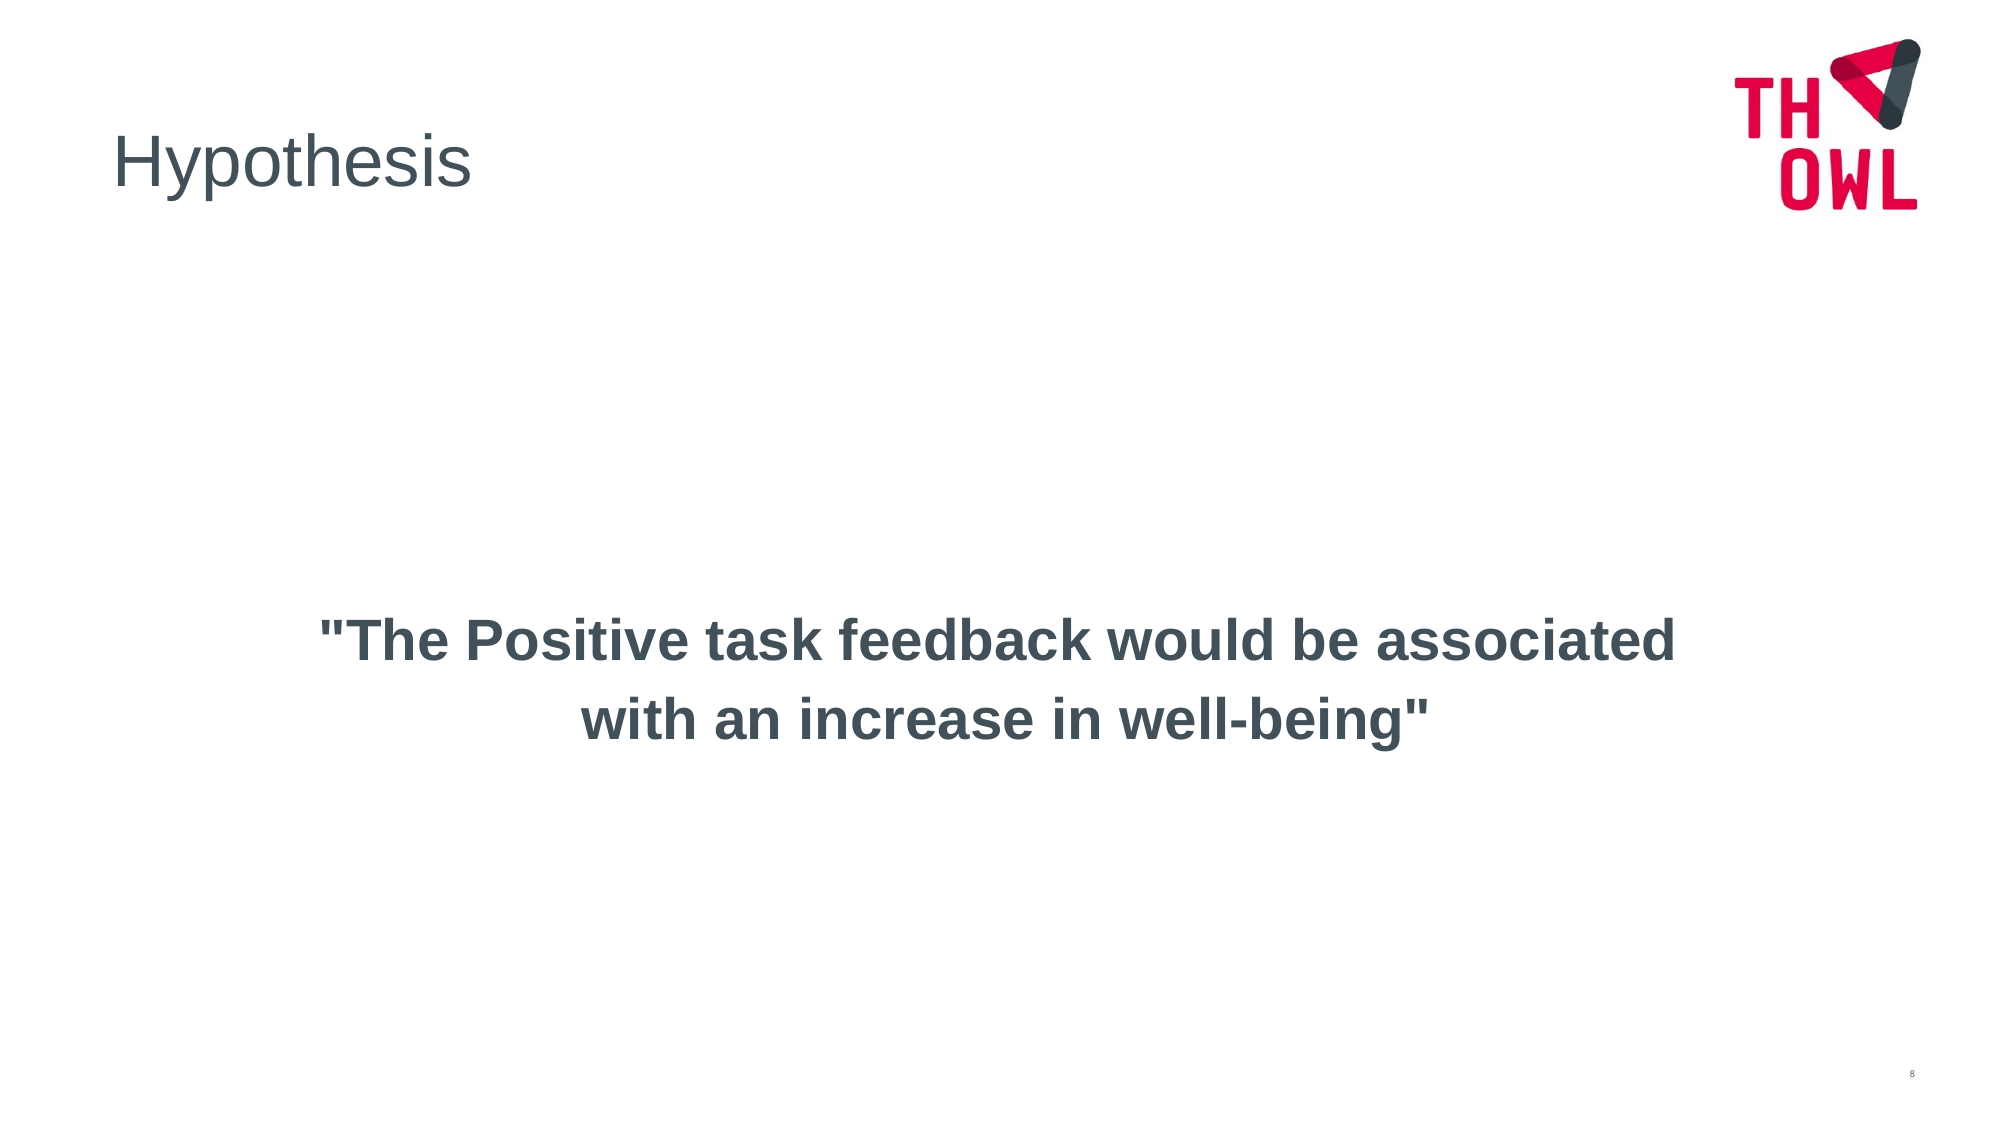

Hypothesis

"The Positive task feedback would be associated
with an increase in well-being"